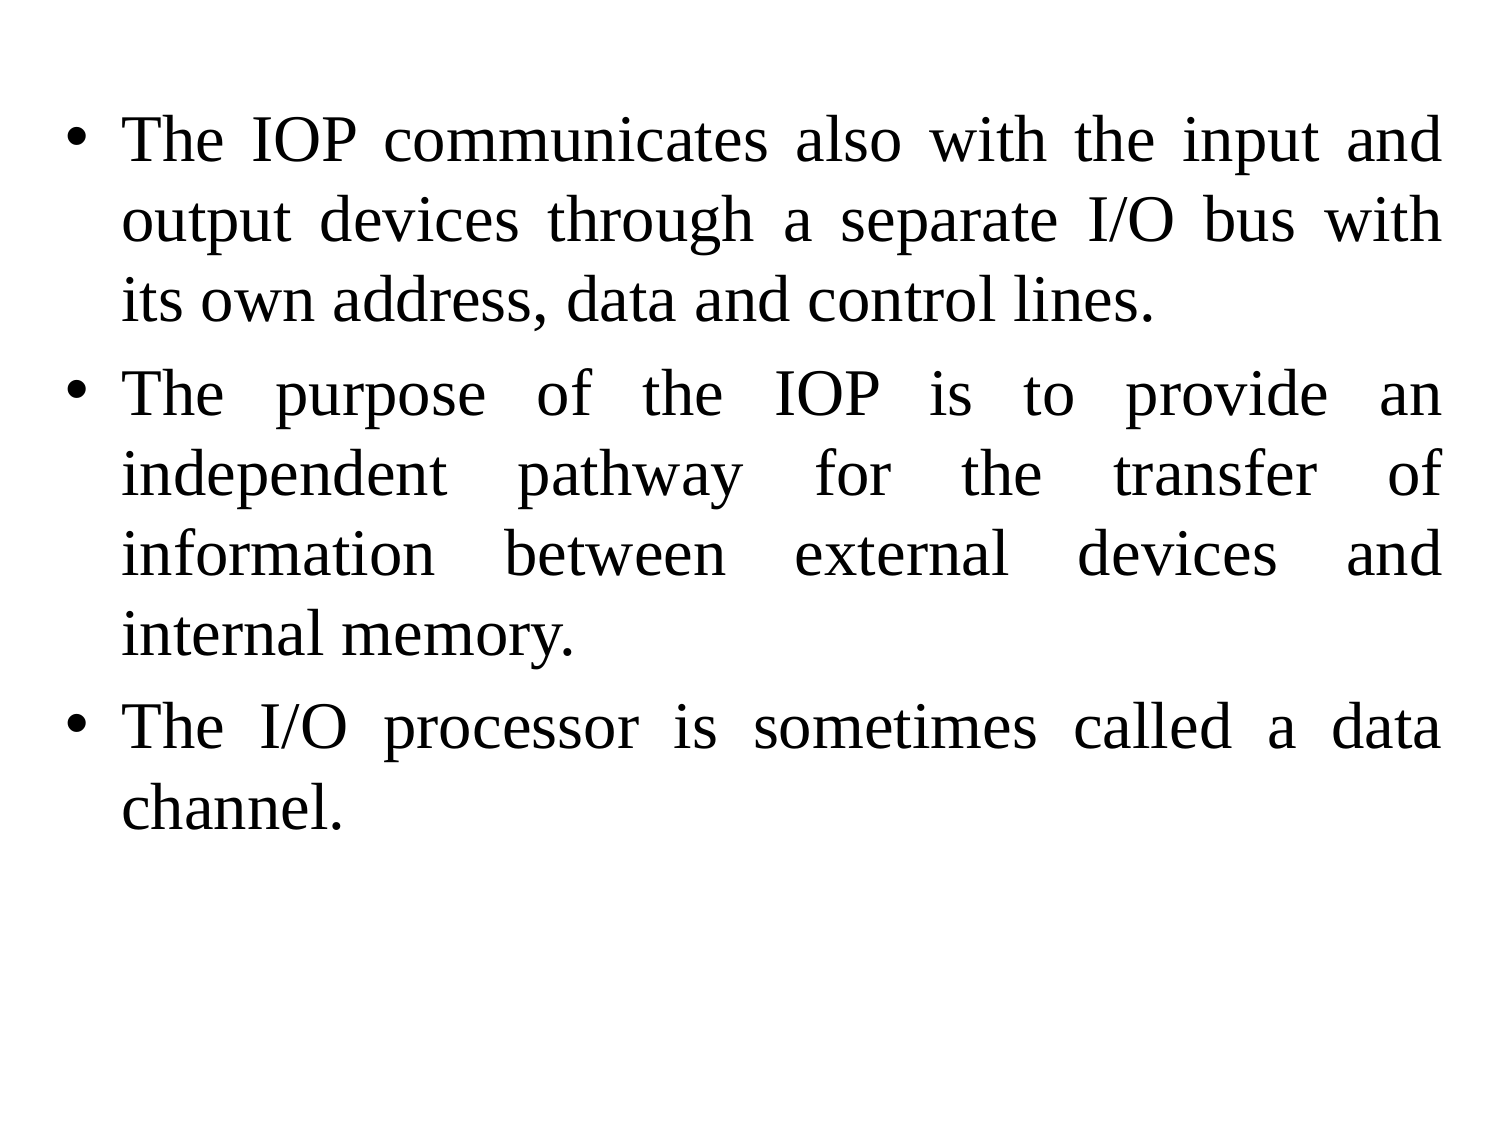

The IOP communicates also with the input and output devices through a separate I/O bus with its own address, data and control lines.
The purpose of the IOP is to provide an independent pathway for the transfer of information between external devices and internal memory.
The I/O processor is sometimes called a data channel.